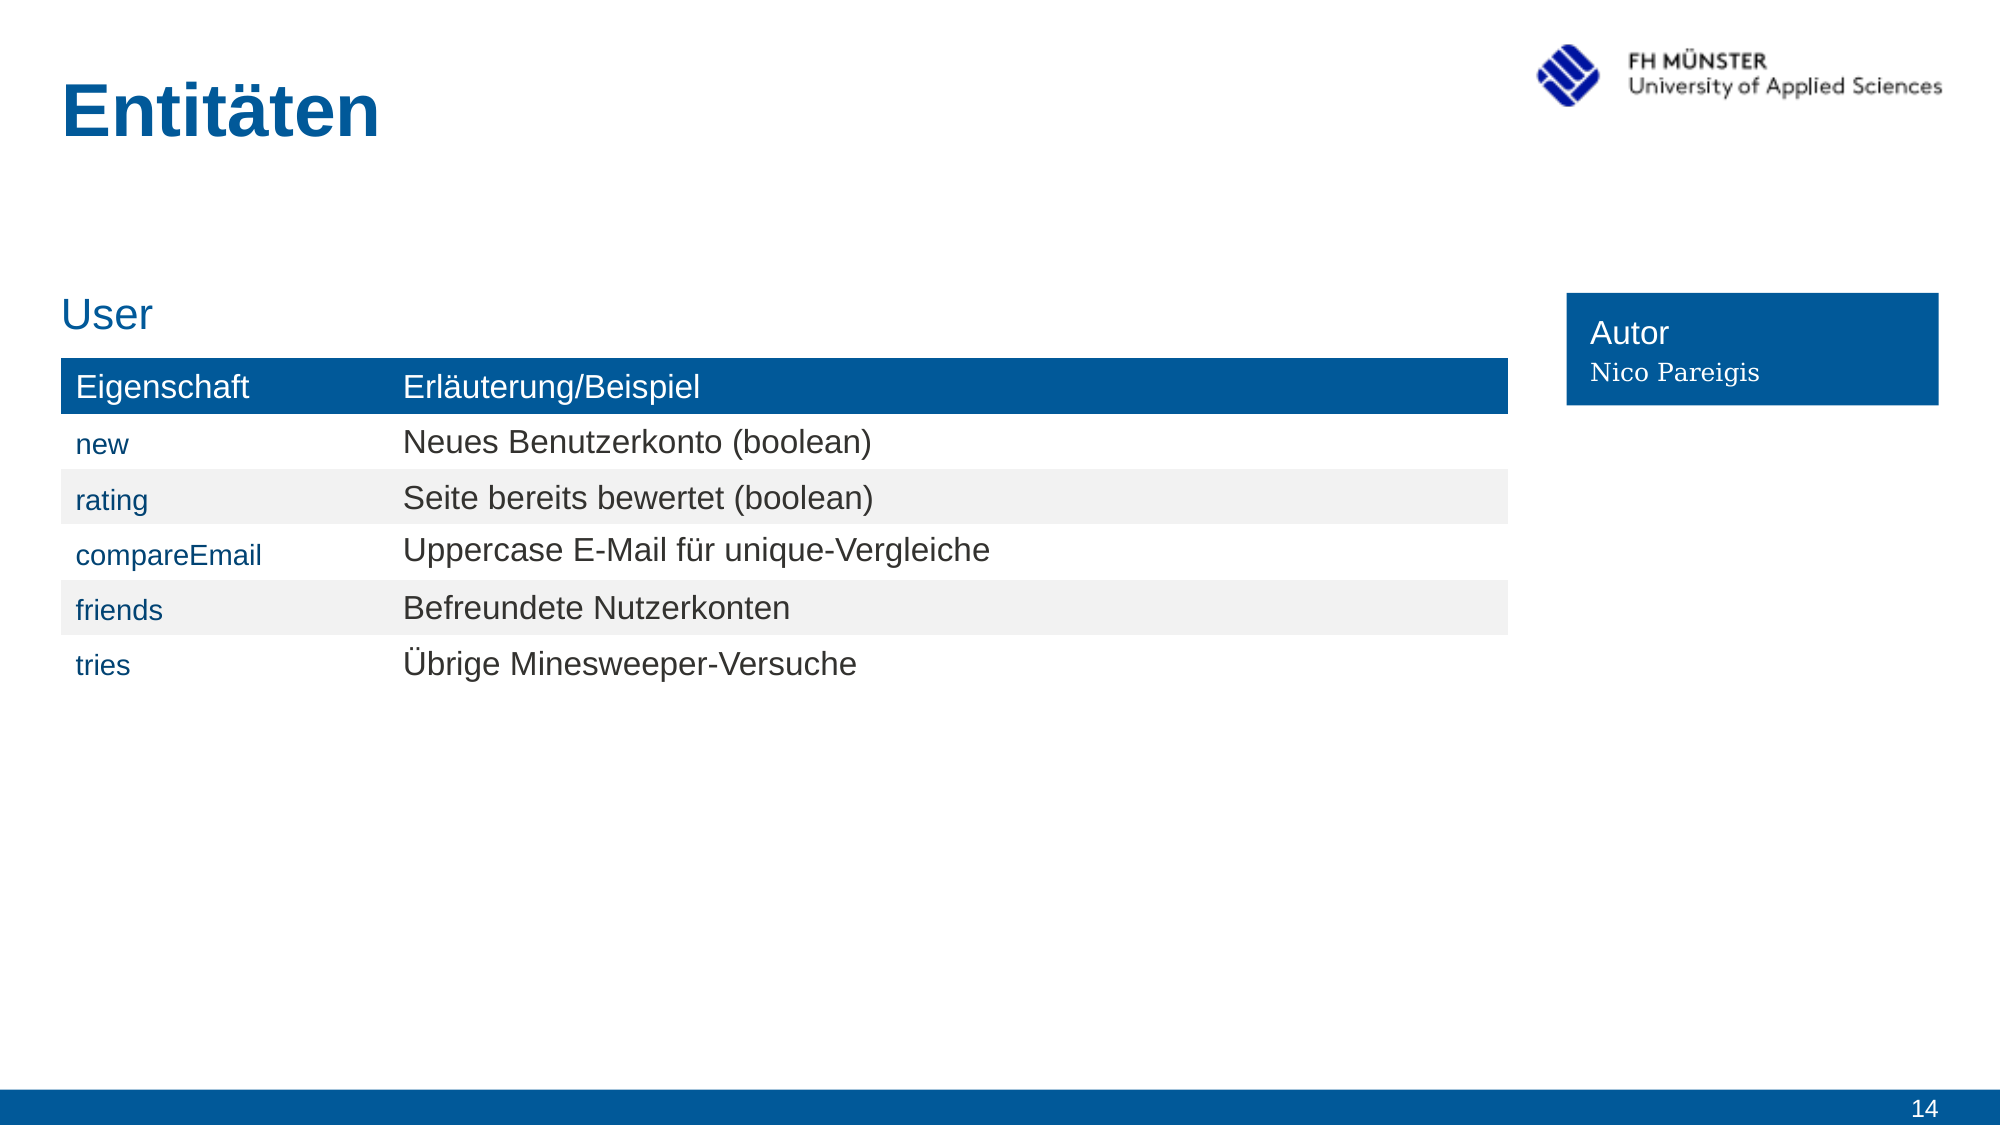

# Entitäten

User

Autor
Nico Pareigis
| Eigenschaft | Erläuterung/Beispiel |
| --- | --- |
| new | Neues Benutzerkonto (boolean) |
| rating | Seite bereits bewertet (boolean) |
| compareEmail | Uppercase E-Mail für unique-Vergleiche |
| friends | Befreundete Nutzerkonten |
| tries | Übrige Minesweeper-Versuche |